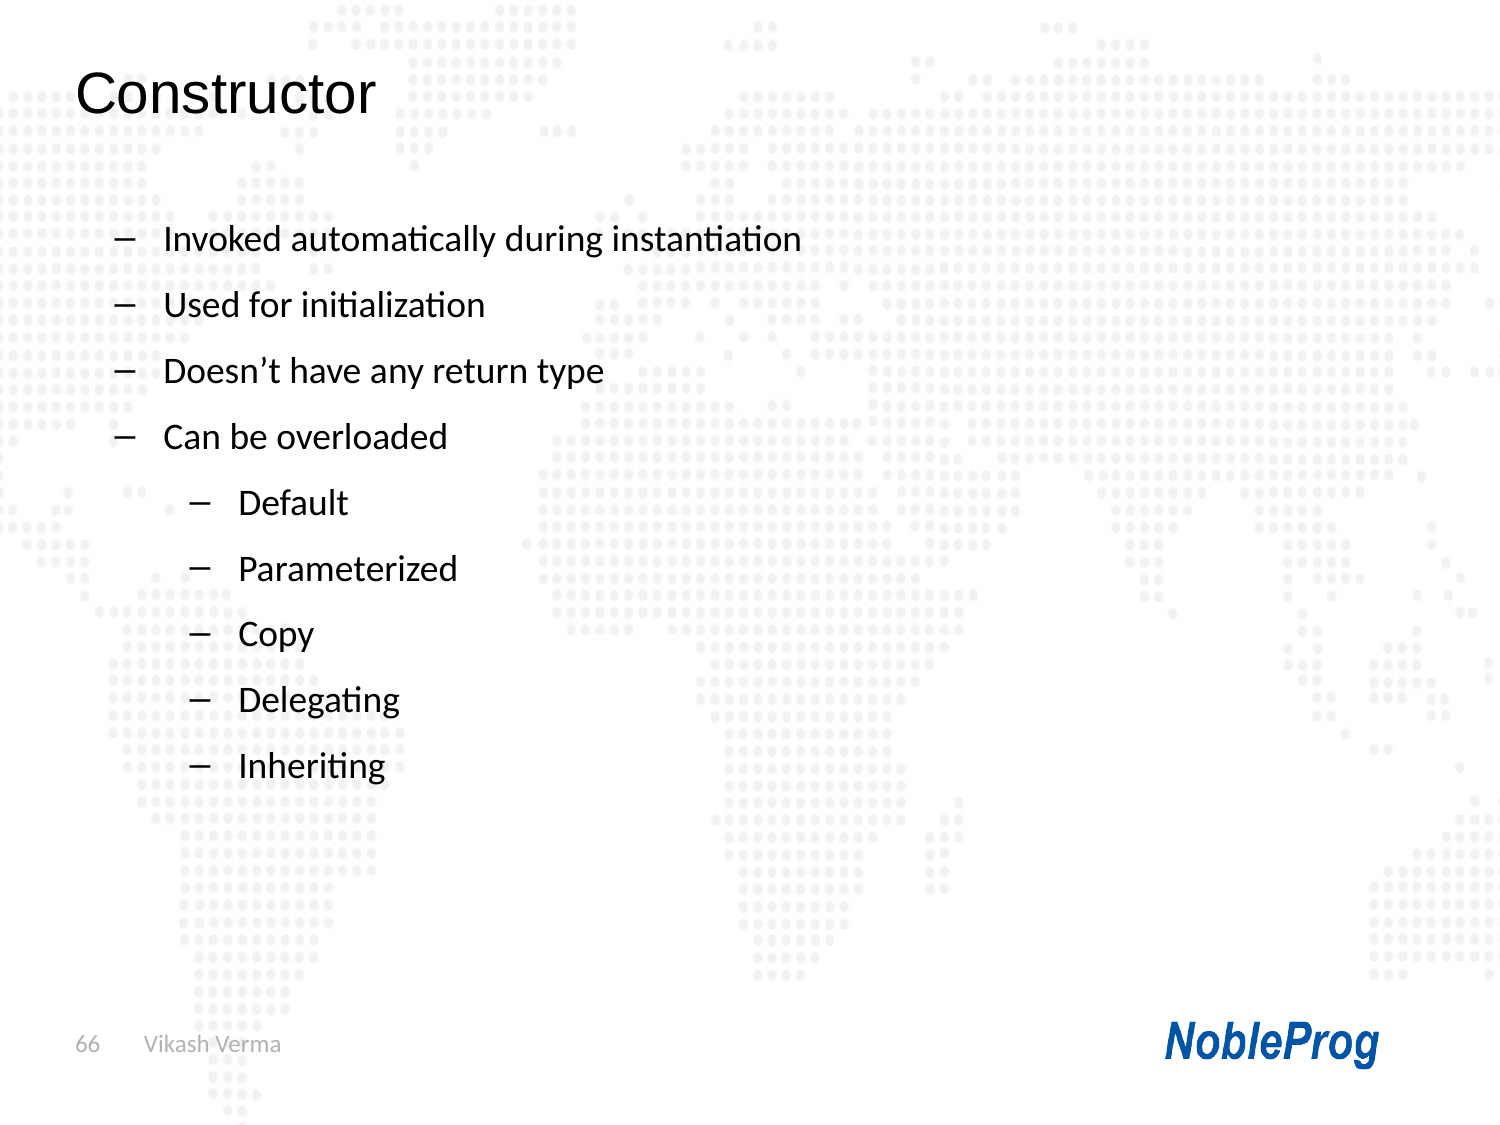

Constructor
Invoked automatically during instantiation
Used for initialization
Doesn’t have any return type
Can be overloaded
Default
Parameterized
Copy
Delegating
Inheriting
66
 Vikash Verma